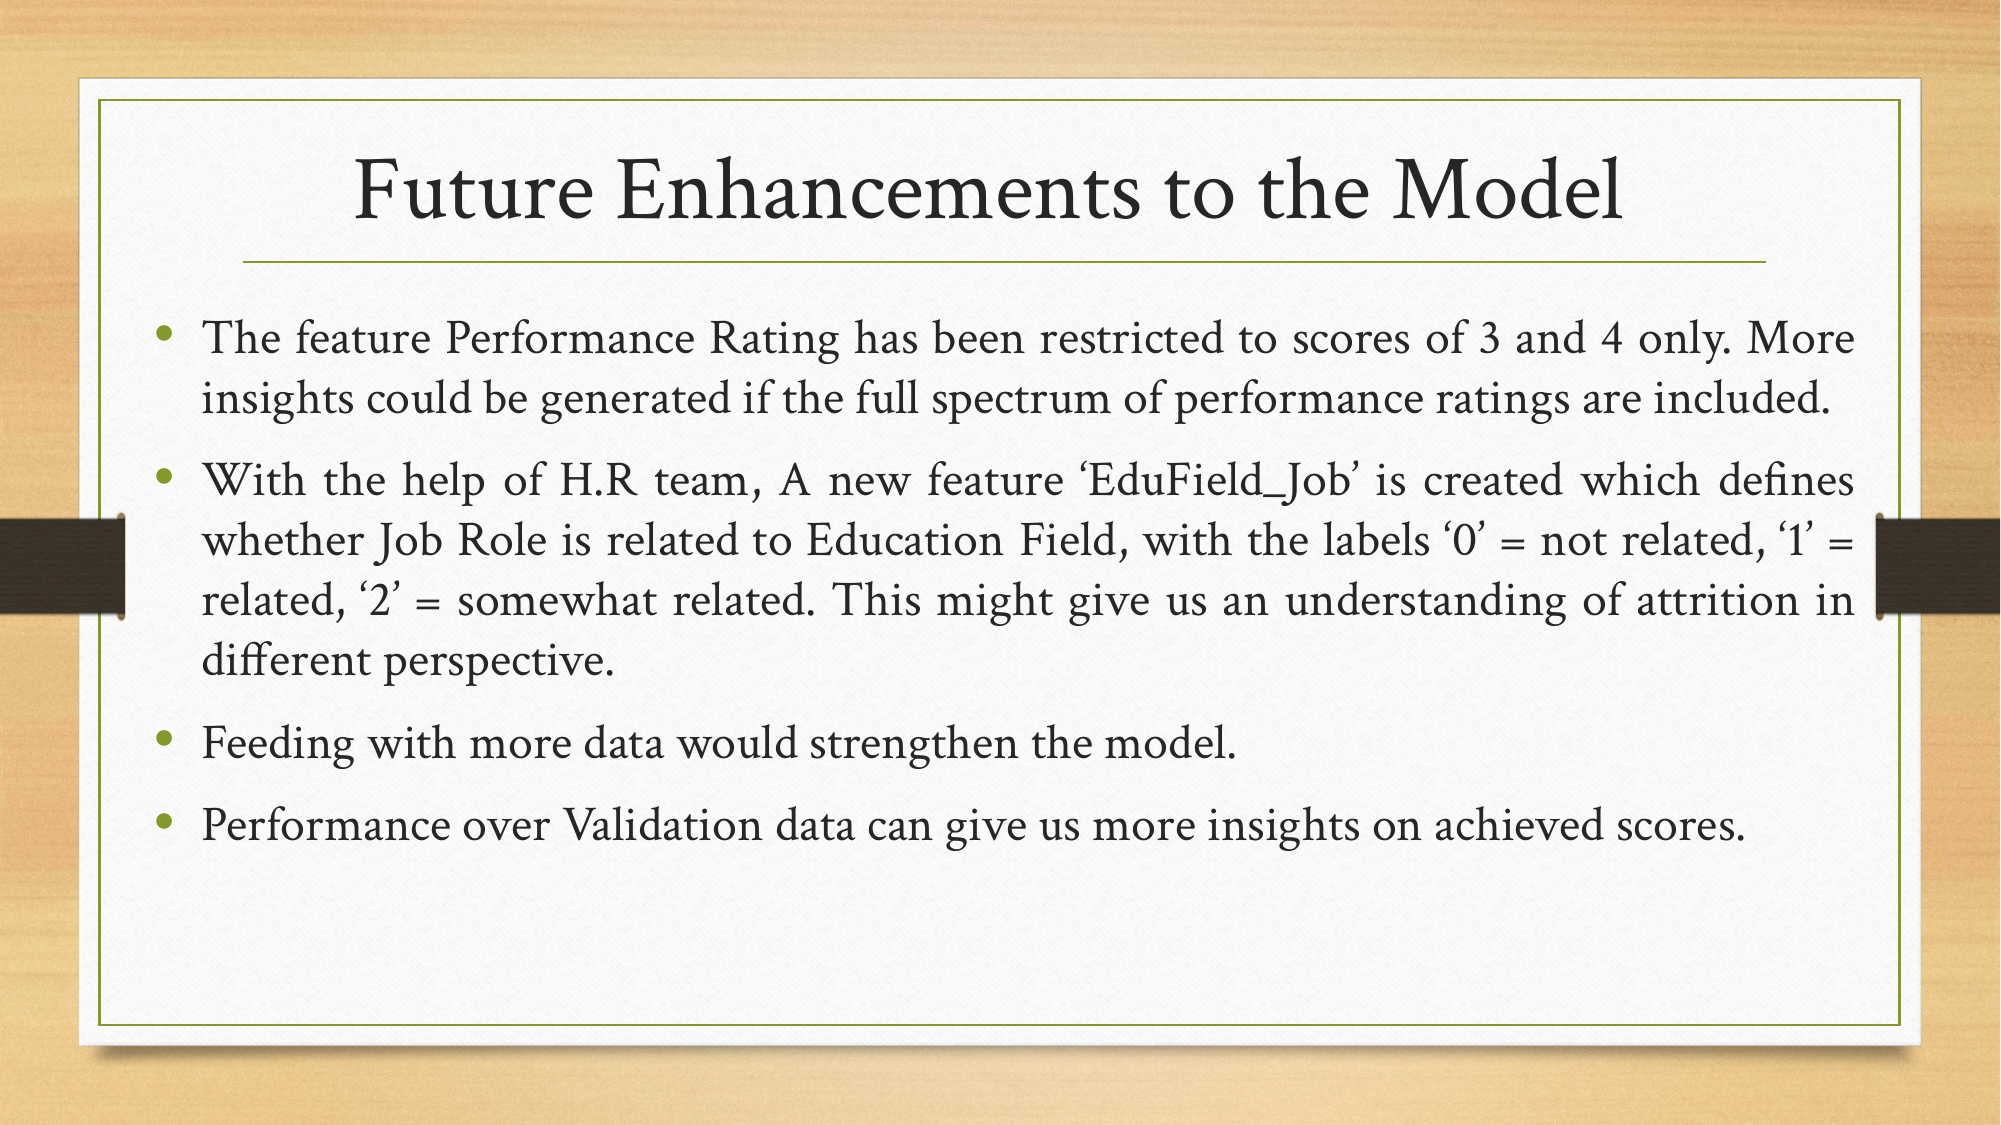

Future Enhancements to the Model
The feature Performance Rating has been restricted to scores of 3 and 4 only. More insights could be generated if the full spectrum of performance ratings are included.
With the help of H.R team, A new feature ‘EduField_Job’ is created which defines whether Job Role is related to Education Field, with the labels ‘0’ = not related, ‘1’ = related, ‘2’ = somewhat related. This might give us an understanding of attrition in different perspective.
Feeding with more data would strengthen the model.
Performance over Validation data can give us more insights on achieved scores.